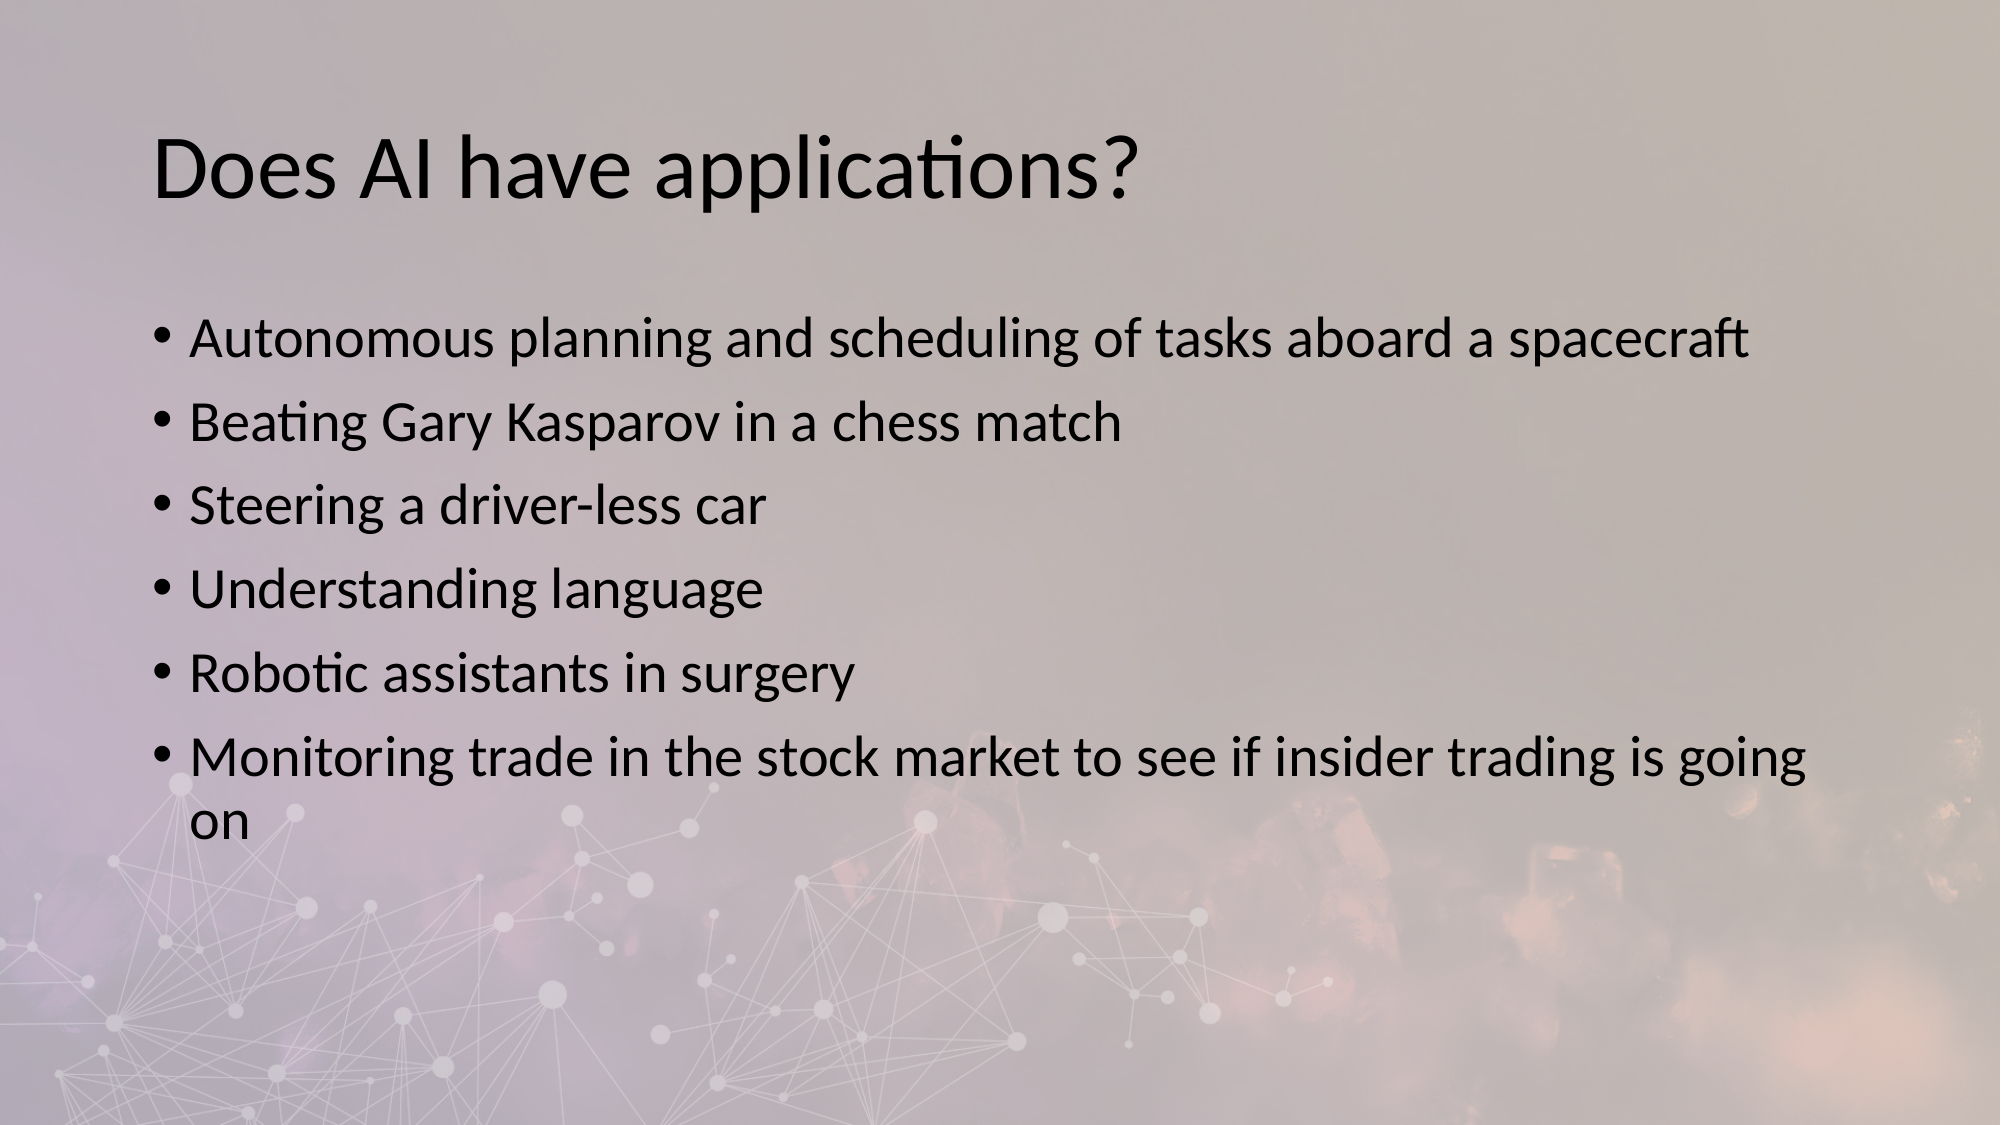

# Does AI have applications?
Autonomous planning and scheduling of tasks aboard a spacecraft
Beating Gary Kasparov in a chess match
Steering a driver-less car
Understanding language
Robotic assistants in surgery
Monitoring trade in the stock market to see if insider trading is going on